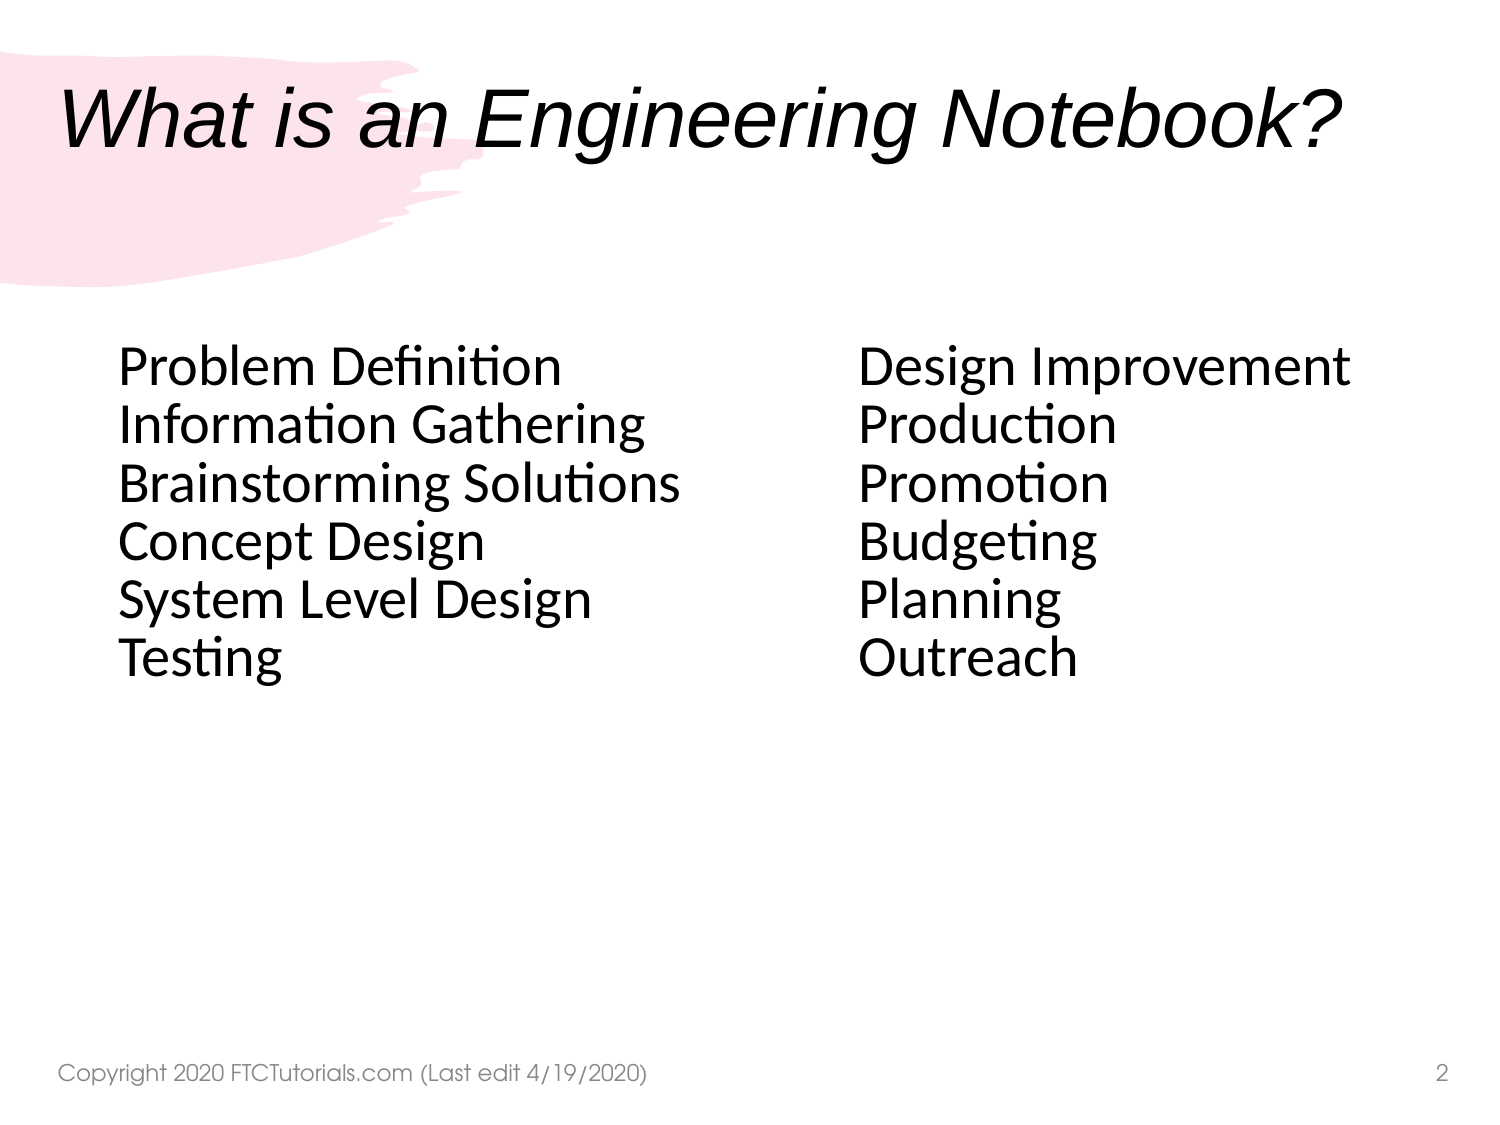

# What is an Engineering Notebook?
| Problem Definition Information Gathering Brainstorming Solutions Concept Design System Level Design Testing | Design Improvement Production Promotion Budgeting Planning Outreach |
| --- | --- |
Copyright 2020 FTCTutorials.com (Last edit 4/19/2020)
2